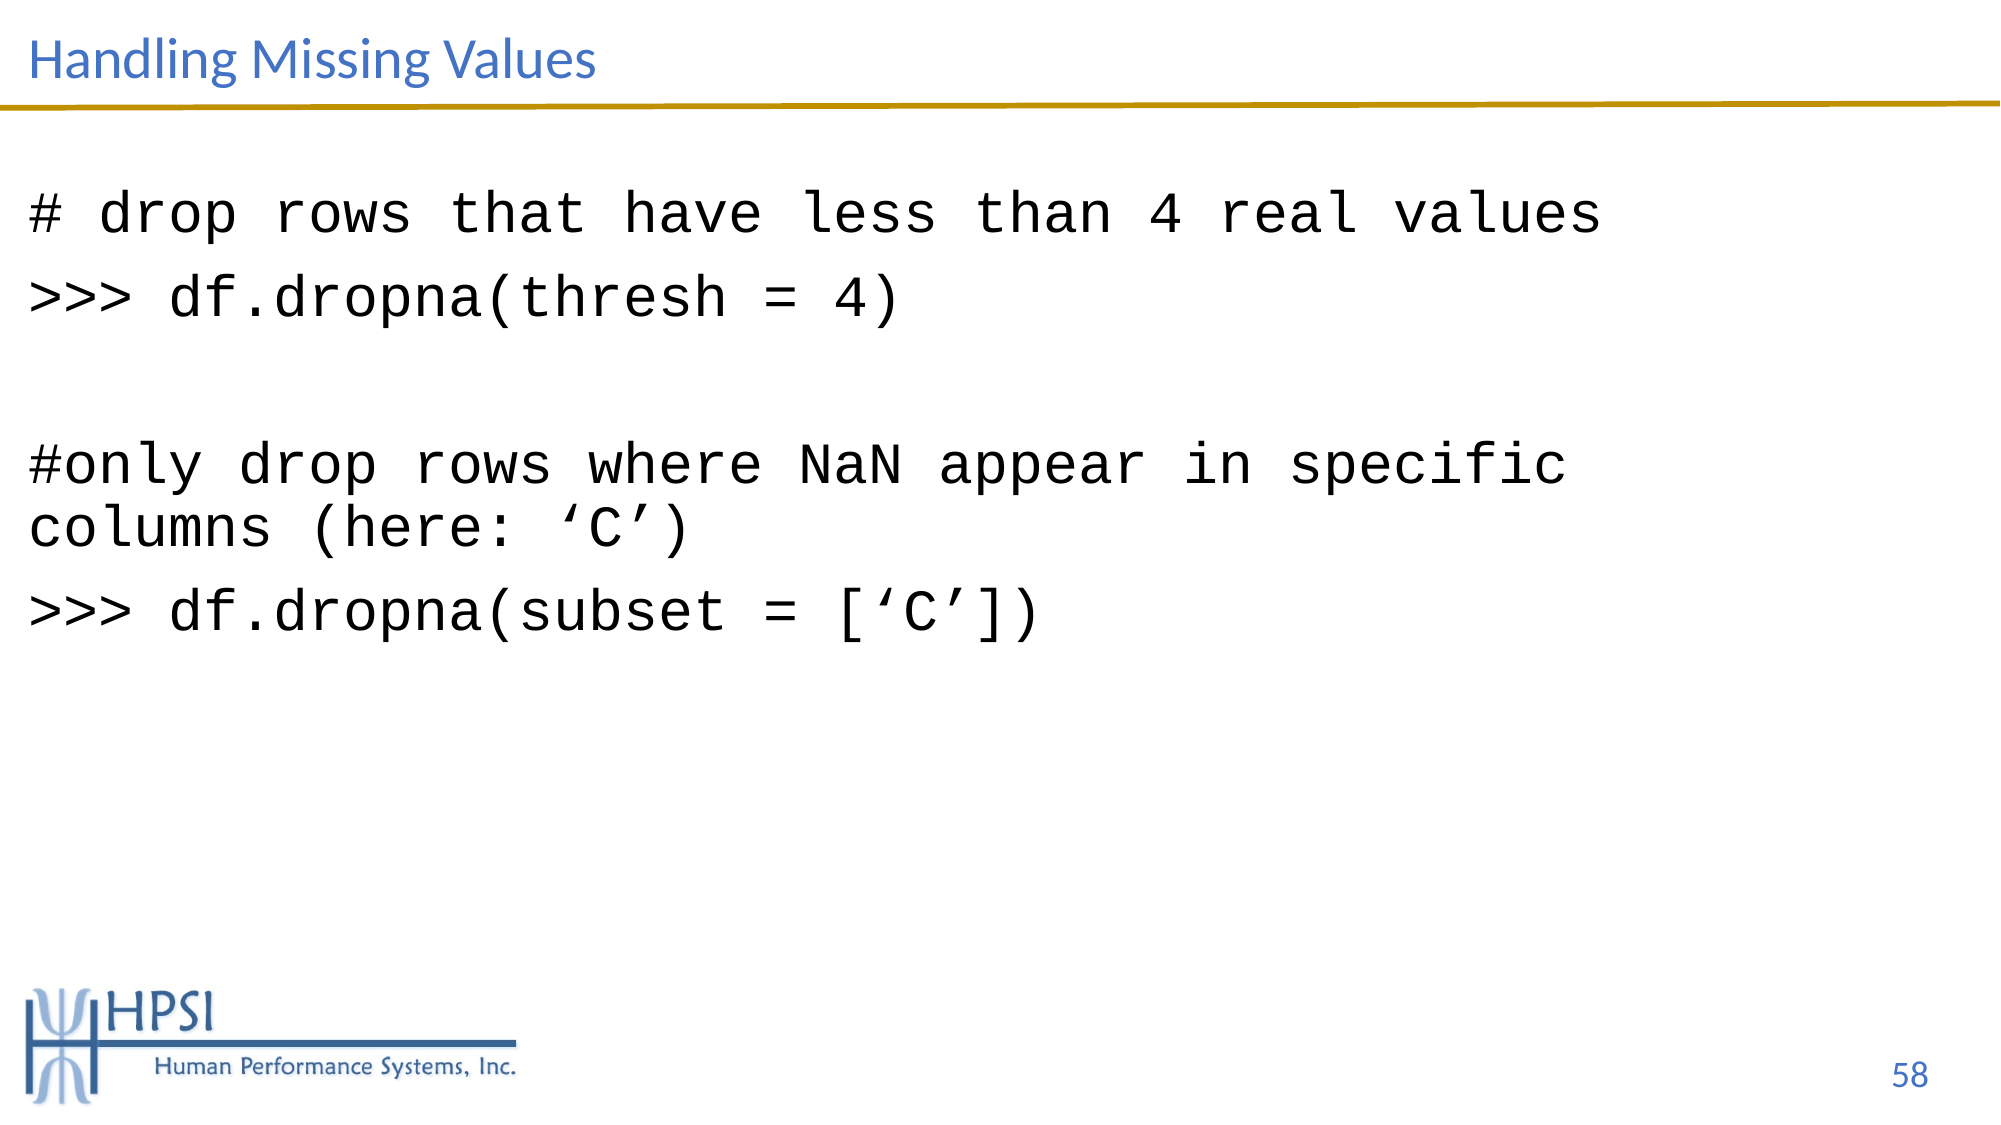

# Handling Missing Values
# drop rows that have less than 4 real values
>>> df.dropna(thresh = 4)

#only drop rows where NaN appear in specific columns (here: ‘C’)
>>> df.dropna(subset = [‘C’])

58